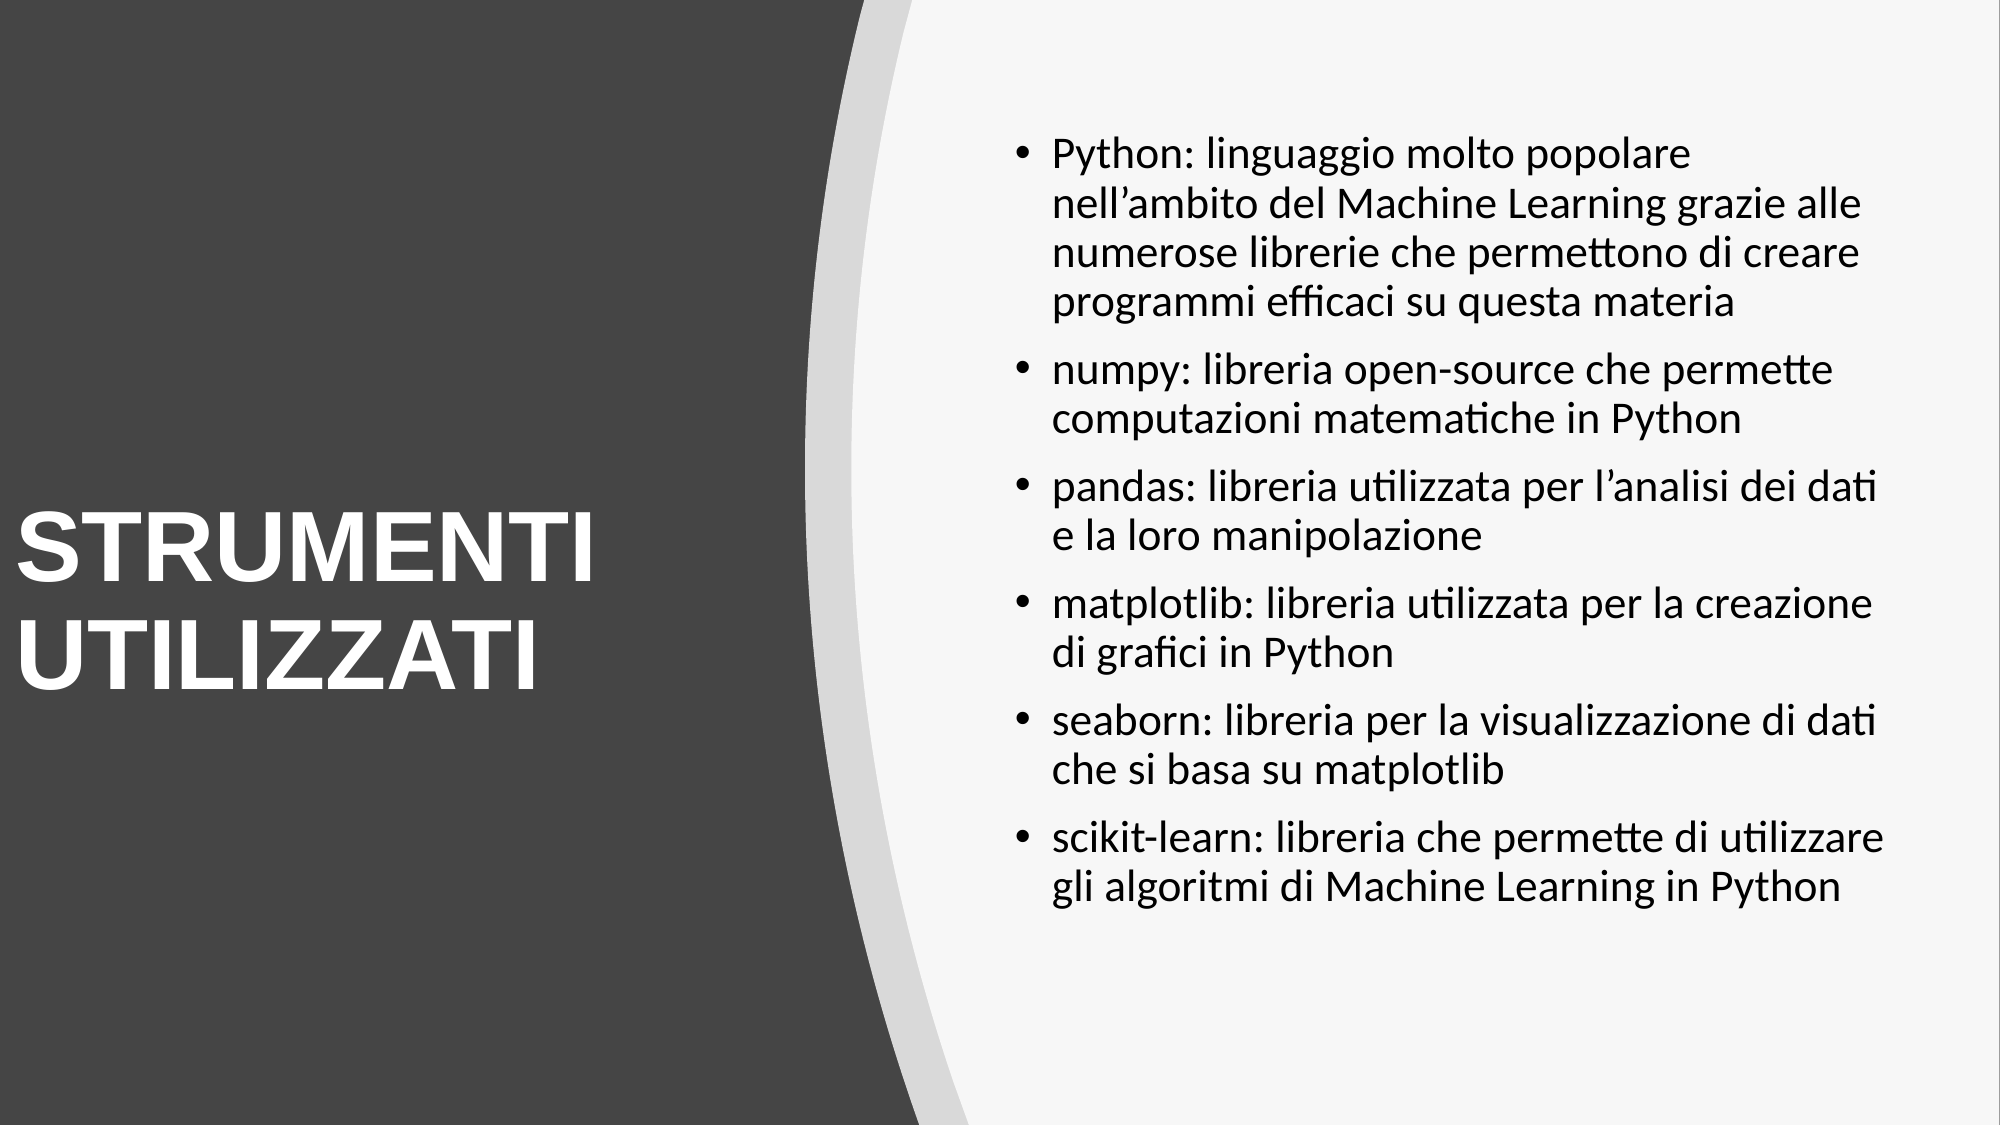

Python: linguaggio molto popolare nell’ambito del Machine Learning grazie alle numerose librerie che permettono di creare programmi efficaci su questa materia
numpy: libreria open-source che permette computazioni matematiche in Python
pandas: libreria utilizzata per l’analisi dei dati e la loro manipolazione
matplotlib: libreria utilizzata per la creazione di grafici in Python
seaborn: libreria per la visualizzazione di dati che si basa su matplotlib
scikit-learn: libreria che permette di utilizzare gli algoritmi di Machine Learning in Python

# STRUMENTI UTILIZZATI